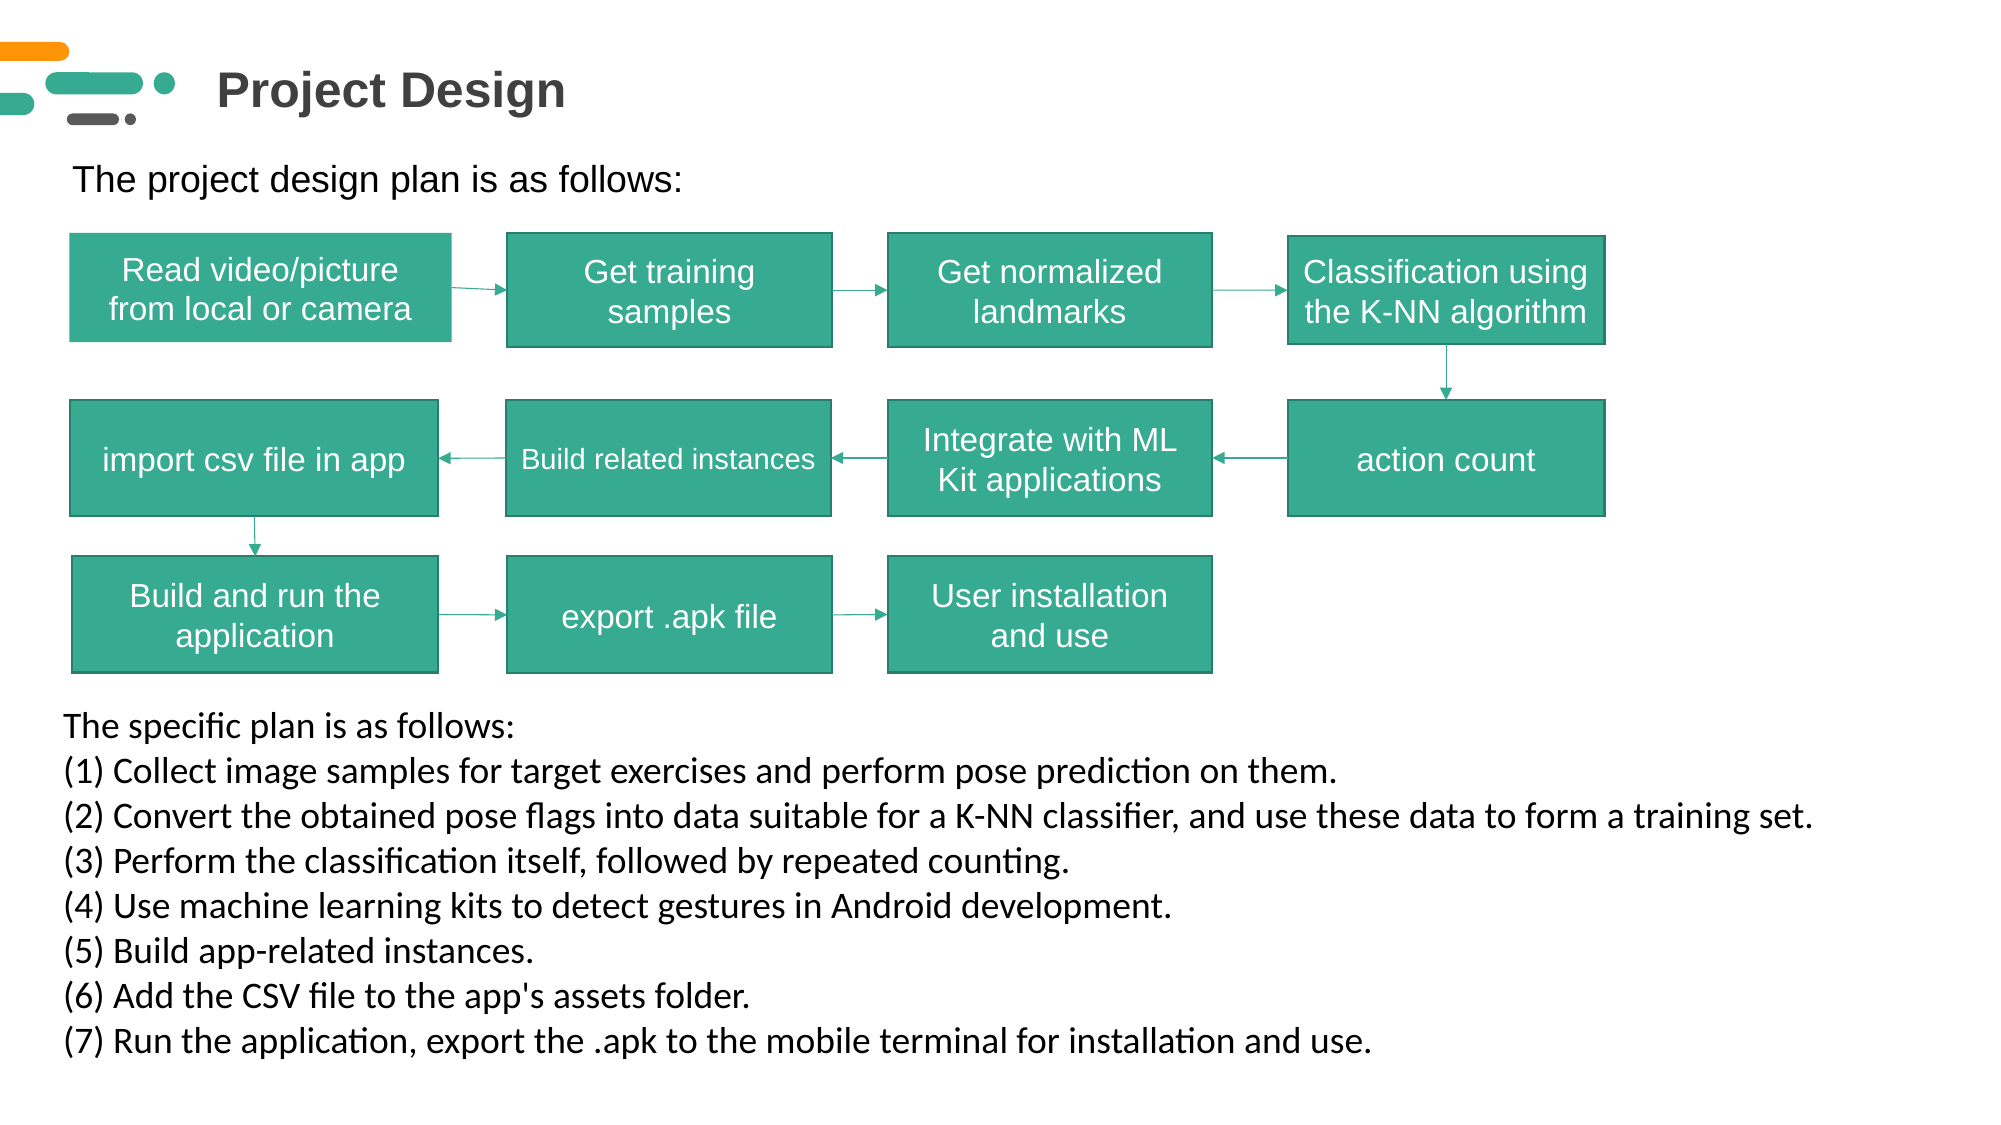

Project Design
The project design plan is as follows:
Get training samples
Read video/picture from local or camera
Get normalized landmarks
Classification using the K-NN algorithm
Build related instances
Integrate with ML Kit applications
action count
import csv file in app
User installation and use
Build and run the application
export .apk file
The specific plan is as follows:
(1) Collect image samples for target exercises and perform pose prediction on them.
(2) Convert the obtained pose flags into data suitable for a K-NN classifier, and use these data to form a training set.
(3) Perform the classification itself, followed by repeated counting.
(4) Use machine learning kits to detect gestures in Android development.
(5) Build app-related instances.
(6) Add the CSV file to the app's assets folder.
(7) Run the application, export the .apk to the mobile terminal for installation and use.